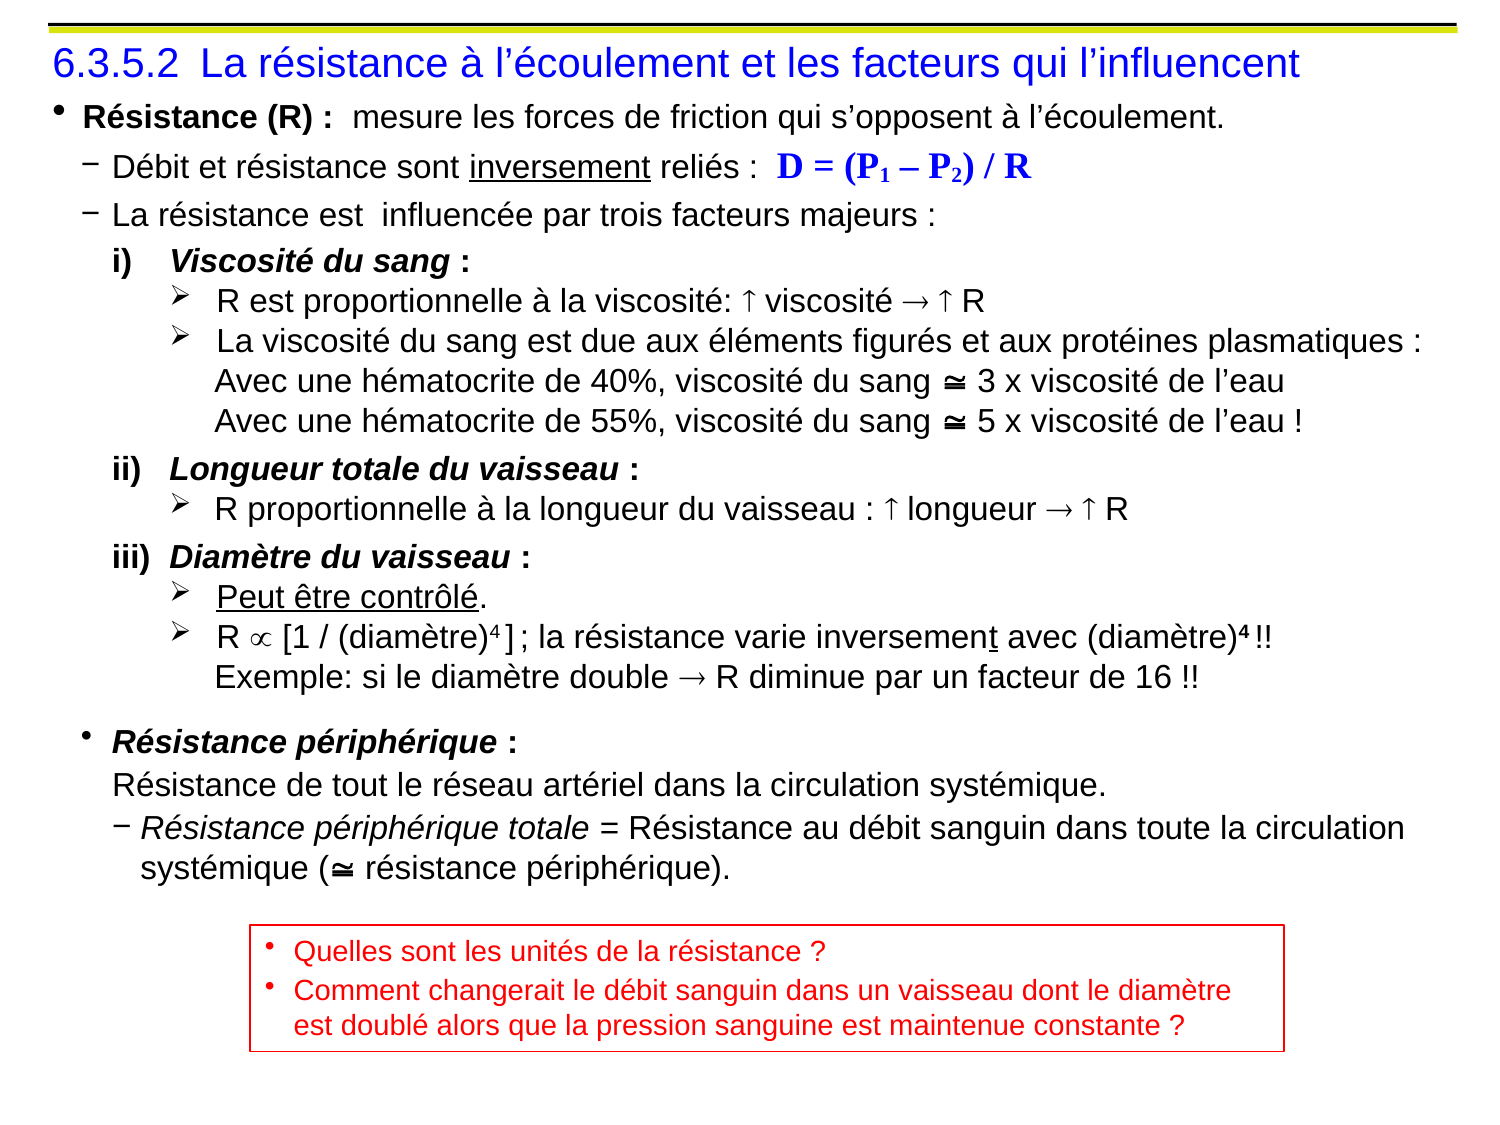

6.3.5.2	La résistance à l’écoulement et les facteurs qui l’influencent
Résistance (R) :  mesure les forces de friction qui s’opposent à l’écoulement.
Débit et résistance sont inversement reliés :  D = (P1 – P2) / R
La résistance est  influencée par trois facteurs majeurs :
i)	Viscosité du sang :
R est proportionnelle à la viscosité: ↑ viscosité → ↑ R
La viscosité du sang est due aux éléments figurés et aux protéines plasmatiques :
Avec une hématocrite de 40%, viscosité du sang ≅ 3 x viscosité de l’eau
Avec une hématocrite de 55%, viscosité du sang ≅ 5 x viscosité de l’eau !
ii)	Longueur totale du vaisseau :
R proportionnelle à la longueur du vaisseau : ↑ longueur → ↑ R
iii)	Diamètre du vaisseau :
Peut être contrôlé.
R ∝ [1 / (diamètre)4 ] ; la résistance varie inversement avec (diamètre)4 !!
Exemple: si le diamètre double → R diminue par un facteur de 16 !!
Résistance périphérique :
Résistance de tout le réseau artériel dans la circulation systémique.
Résistance périphérique totale = Résistance au débit sanguin dans toute la circulation systémique (≅ résistance périphérique).
Quelles sont les unités de la résistance ?
Comment changerait le débit sanguin dans un vaisseau dont le diamètre est doublé alors que la pression sanguine est maintenue constante ?